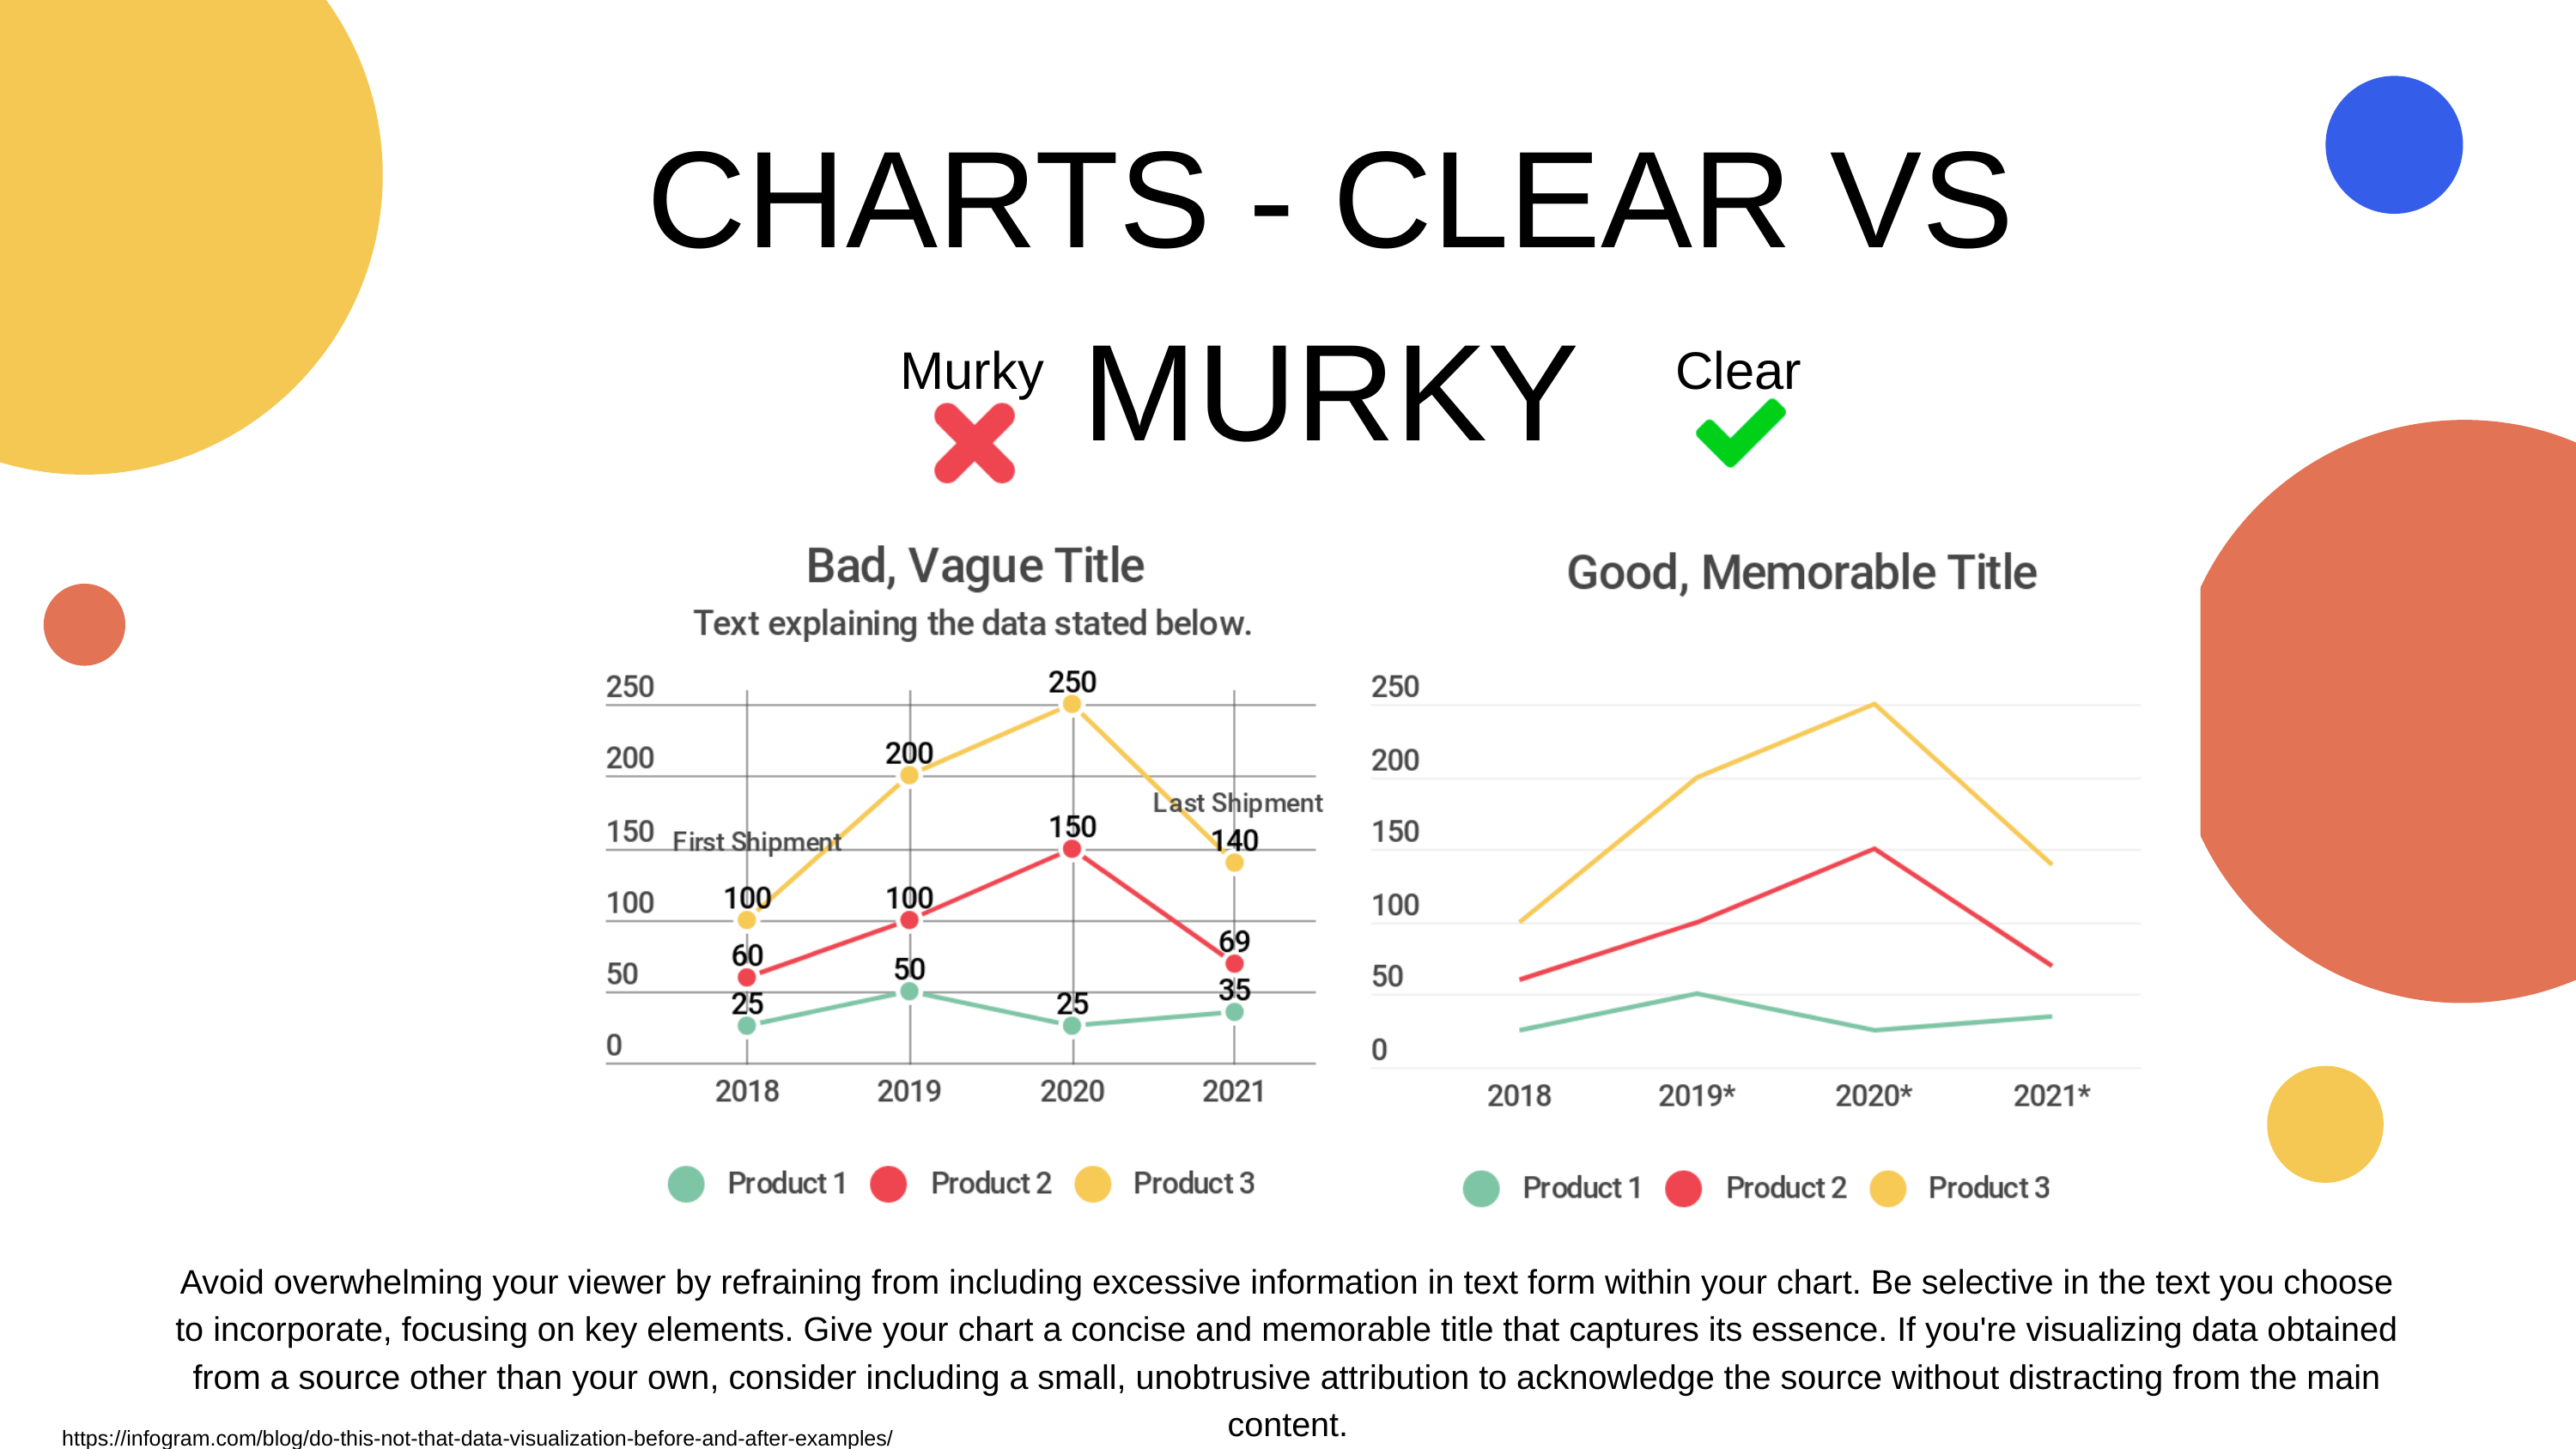

CHARTS - CLEAR VS MURKY

Murky
Clear

Avoid overwhelming your viewer by refraining from including excessive information in text form within your chart. Be selective in the text you choose to incorporate, focusing on key elements. Give your chart a concise and memorable title that captures its essence. If you're visualizing data obtained from a source other than your own, consider including a small, unobtrusive attribution to acknowledge the source without distracting from the main content.
https://infogram.com/blog/do-this-not-that-data-visualization-before-and-after-examples/